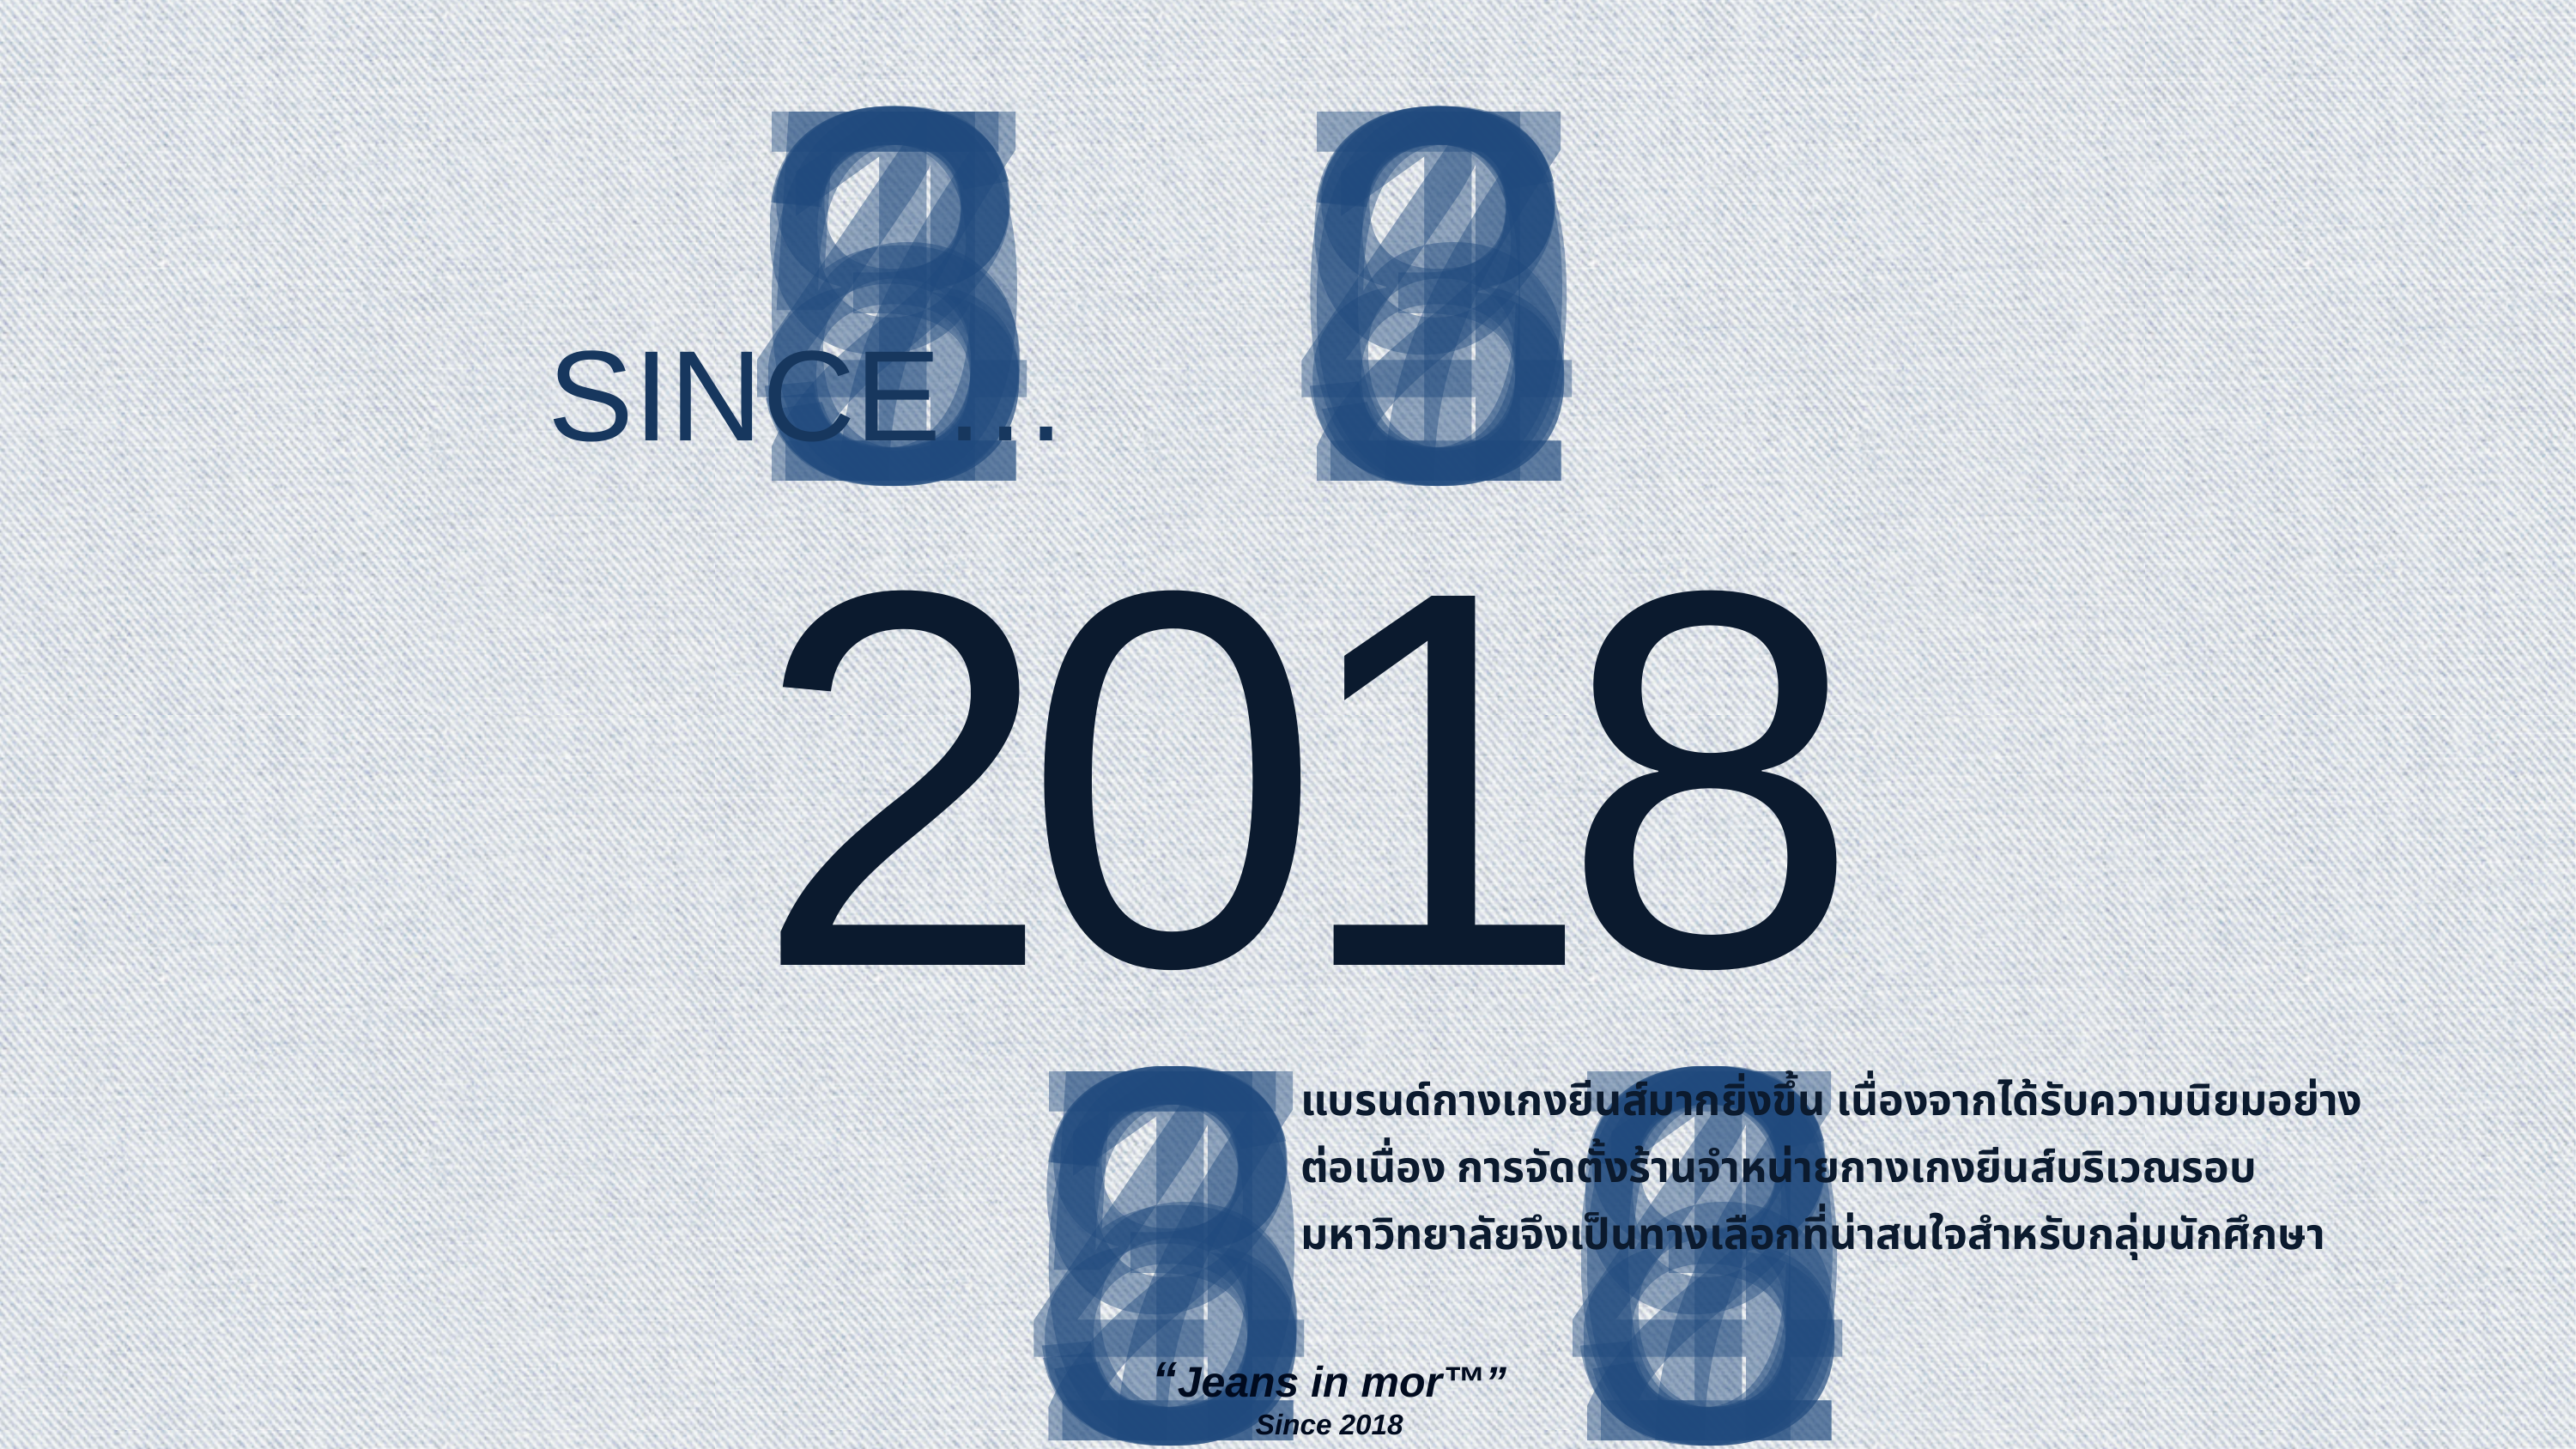

SINCE…
2
0
1
8

แบรนด์กางเกงยีนส์มากยิ่งขึ้น เนื่องจากได้รับความนิยมอย่างต่อเนื่อง การจัดตั้งร้านจำหน่ายกางเกงยีนส์บริเวณรอบมหาวิทยาลัยจึงเป็นทางเลือกที่น่าสนใจสำหรับกลุ่มนักศึกษา
“Jeans in mor™”
Since 2018